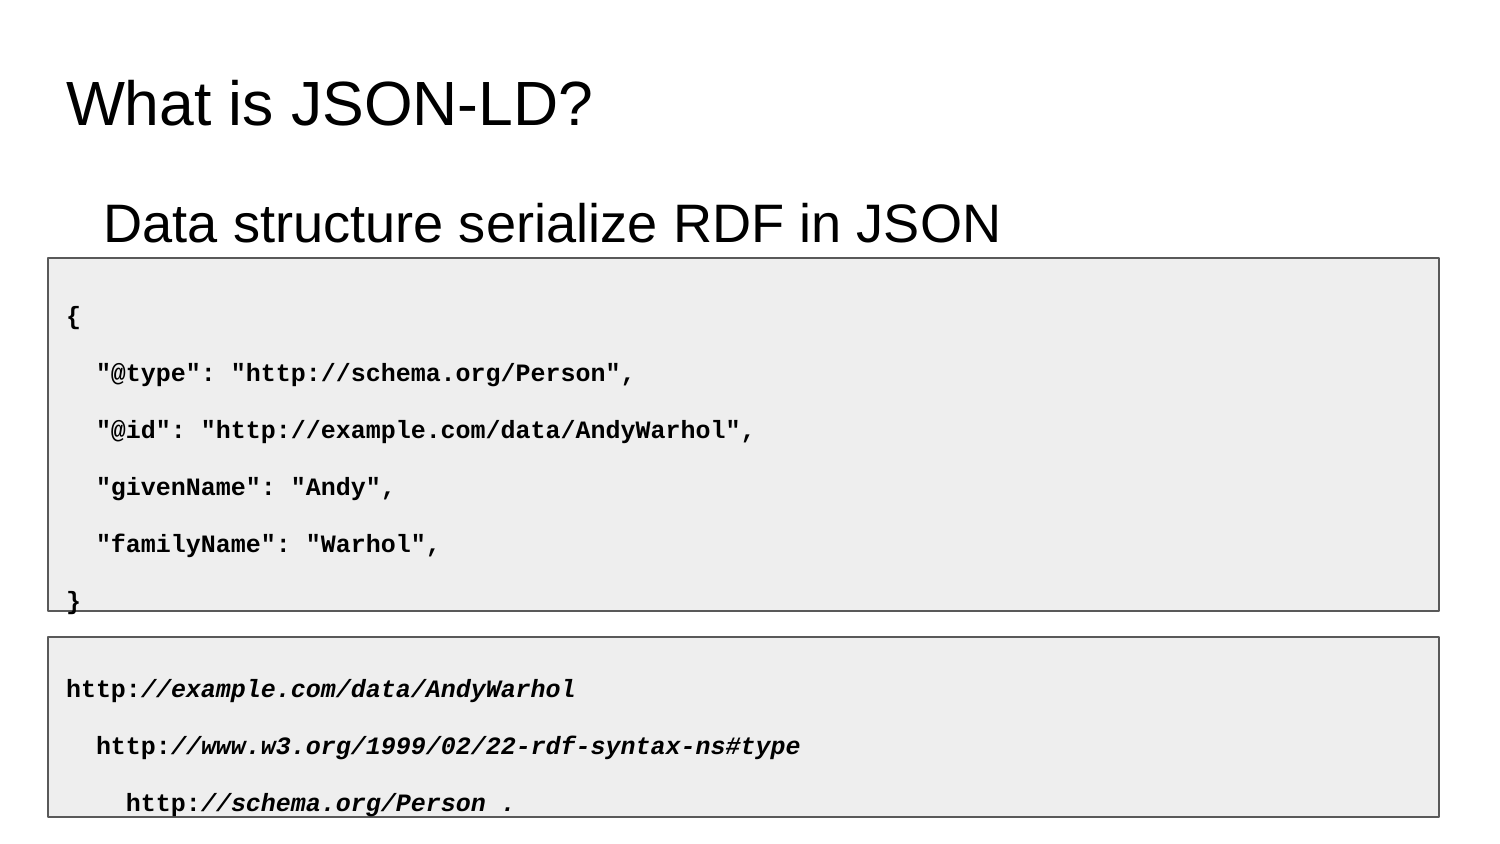

# What is JSON-LD?
Data structure serialize RDF in JSON

{
  "@type": "http://schema.org/Person",
  "@id": "http://example.com/data/AndyWarhol",
  "givenName": "Andy",
  "familyName": "Warhol",
}
http://example.com/data/AndyWarhol
  http://www.w3.org/1999/02/22-rdf-syntax-ns#type
    http://schema.org/Person .